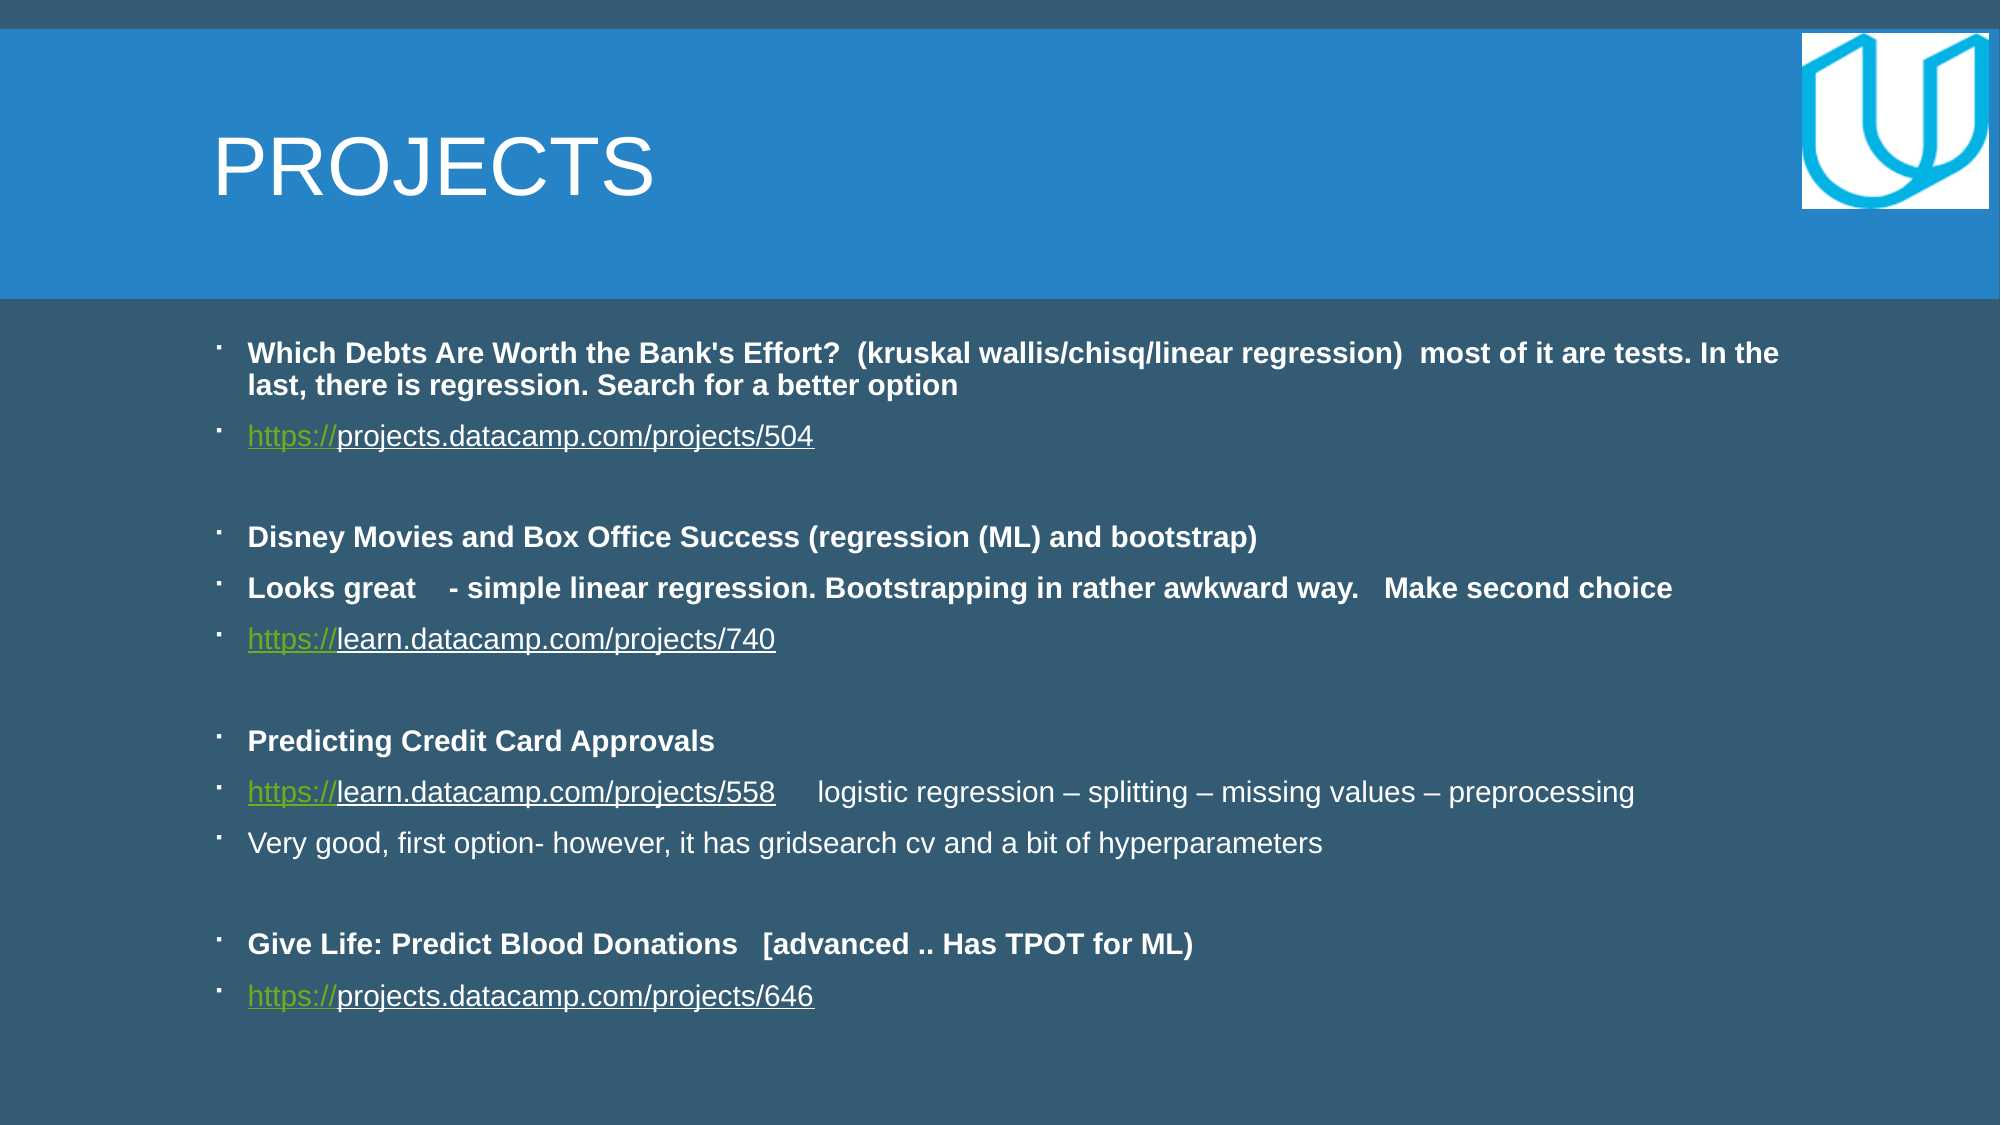

# projects
Which Debts Are Worth the Bank's Effort?  (kruskal wallis/chisq/linear regression)  most of it are tests. In the last, there is regression. Search for a better option
https://projects.datacamp.com/projects/504

Disney Movies and Box Office Success (regression (ML) and bootstrap)
Looks great    - simple linear regression. Bootstrapping in rather awkward way.   Make second choice
https://learn.datacamp.com/projects/740

Predicting Credit Card Approvals
https://learn.datacamp.com/projects/558     logistic regression – splitting – missing values – preprocessing
Very good, first option- however, it has gridsearch cv and a bit of hyperparameters

Give Life: Predict Blood Donations   [advanced .. Has TPOT for ML)
https://projects.datacamp.com/projects/646